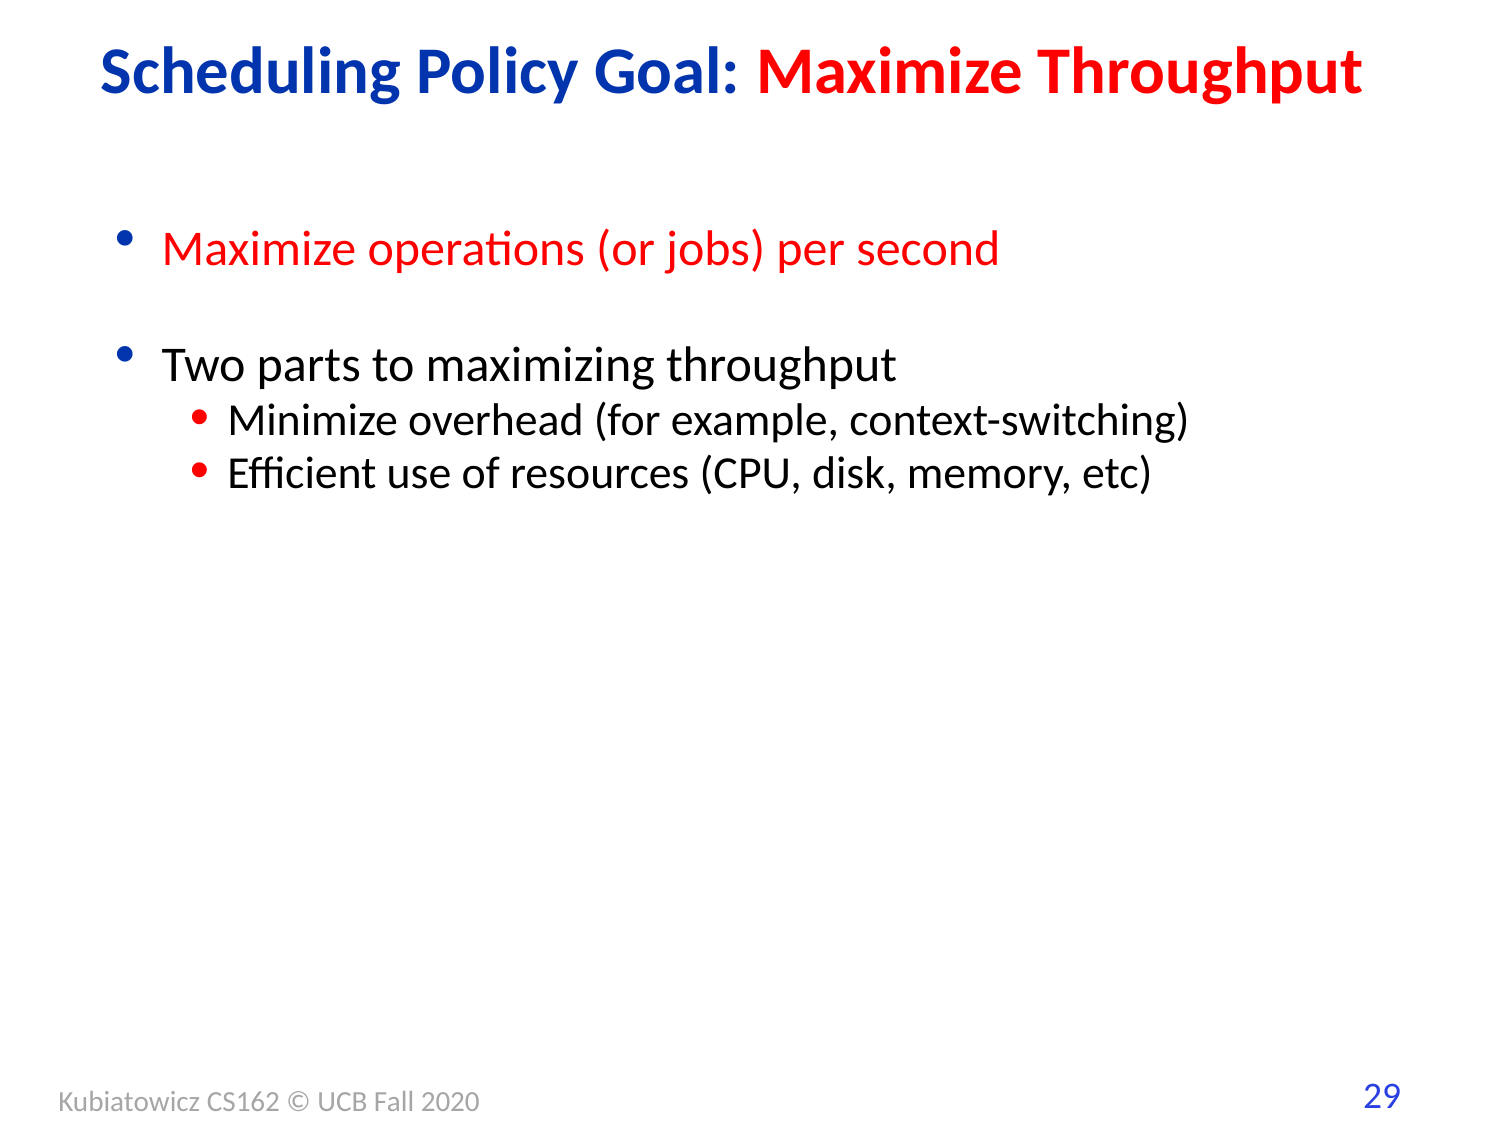

# Scheduling Policy Goal: Maximize Throughput

Maximize operations (or jobs) per second

Two parts to maximizing throughput
Minimize overhead (for example, context-switching)
Efficient use of resources (CPU, disk, memory, etc)
Kubiatowicz CS162 © UCB Fall 2020